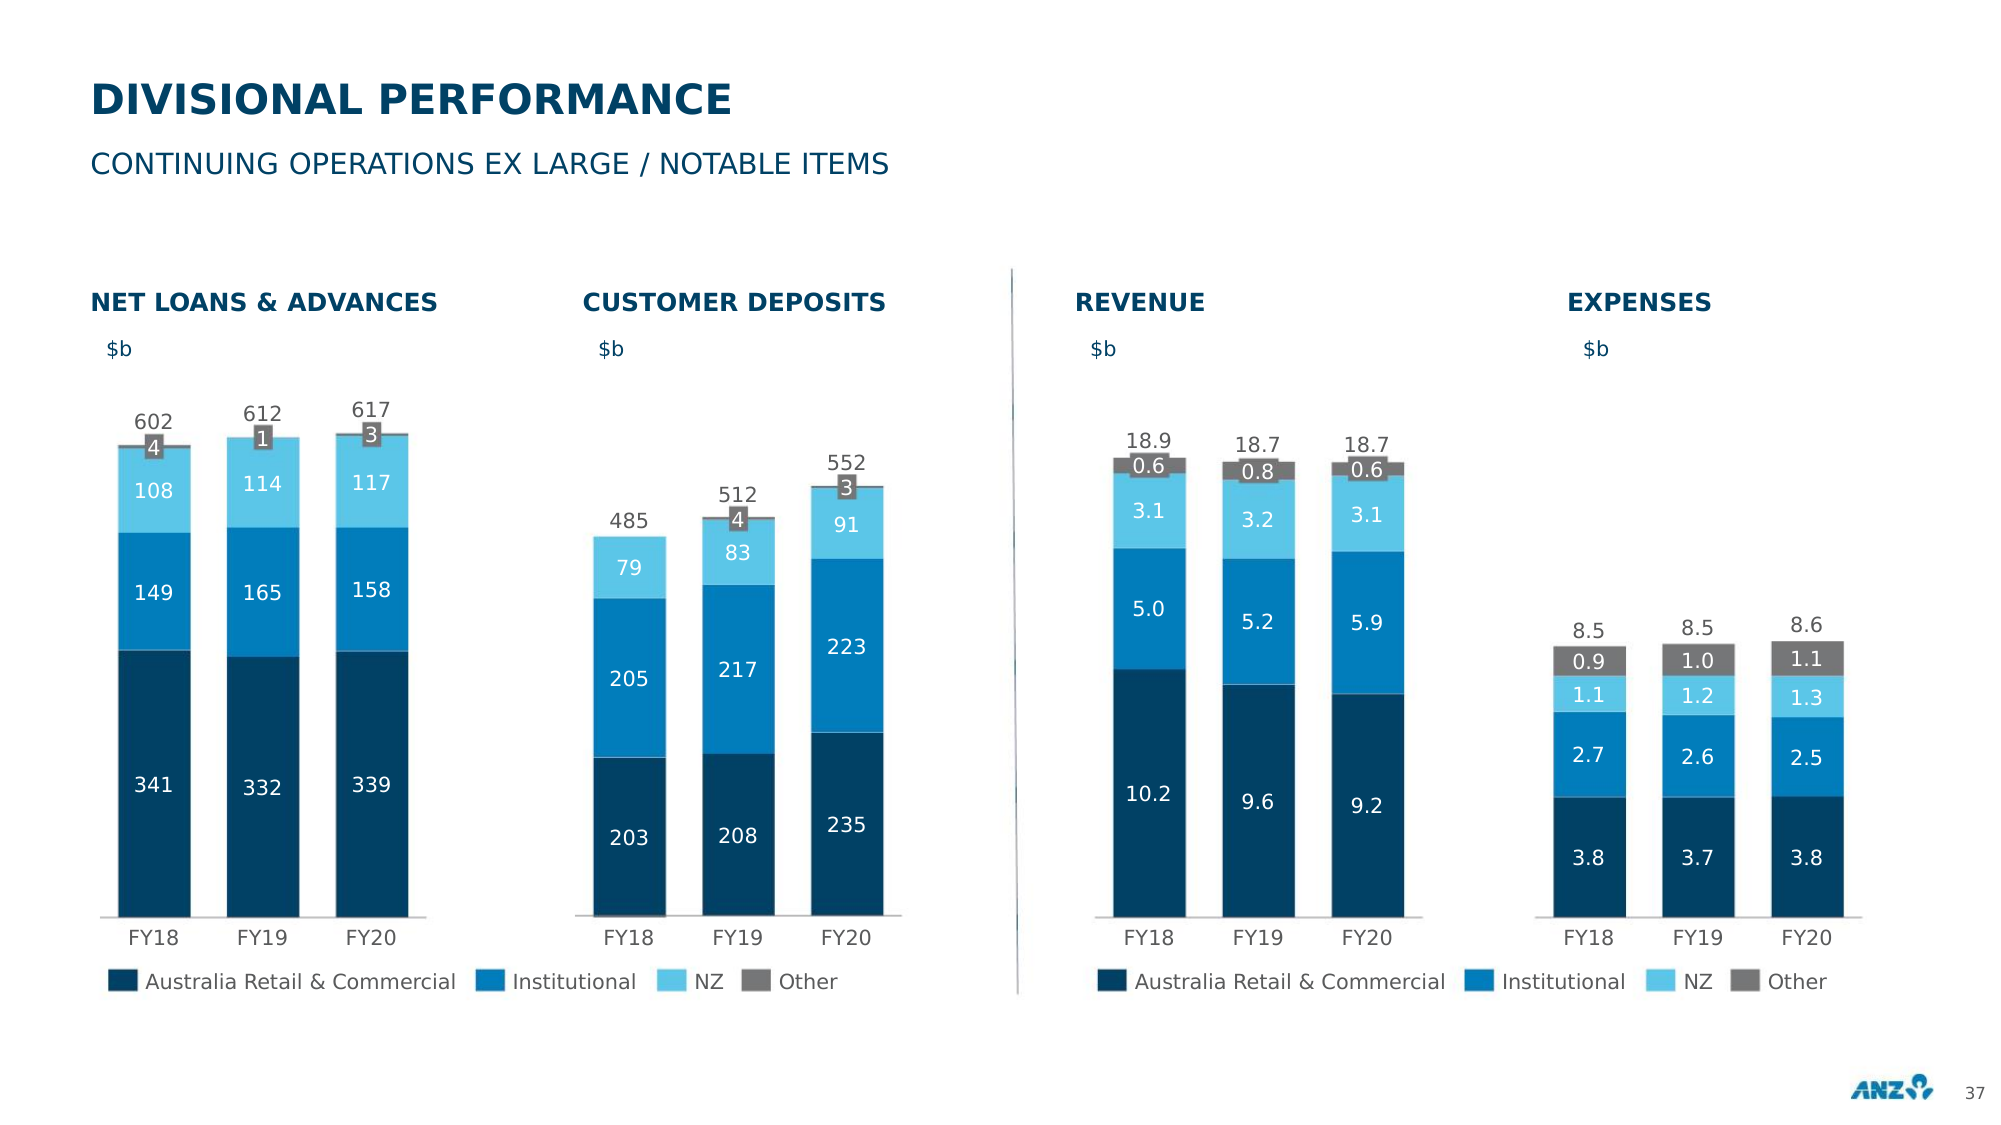

DIVISIONAL PERFORMANCE
CONTINUING OPERATIONS EX LARGE / NOTABLE ITEMS
NET LOANS & ADVANCES
CUSTOMER DEPOSITS
REVENUE
EXPENSES
$b
$b
$b
$b
617
3
612
1
602
4
18.9
0.6
18.7
0.8
18.7
0.6
552
3
117
114
108
512
4
3.1
3.1
3.2
485
79
91
83
158
149
165
5.0
5.2
5.9
8.6
1.1
8.5
1.0
1.2
8.5
0.9
1.1
223
217
205
1.3
2.7
2.6
2.5
341
339
332
10.2
FY18
9.6
9.2
235
208
203
3.8
3.8
3.7
FY18
FY19
FY20
FY18
FY19
FY20
FY19
FY20
FY18
FY19
NZ
FY20
Australia Retail & Commercial
Institutional
NZ
Other
Australia Retail & Commercial
Institutional
Other
37